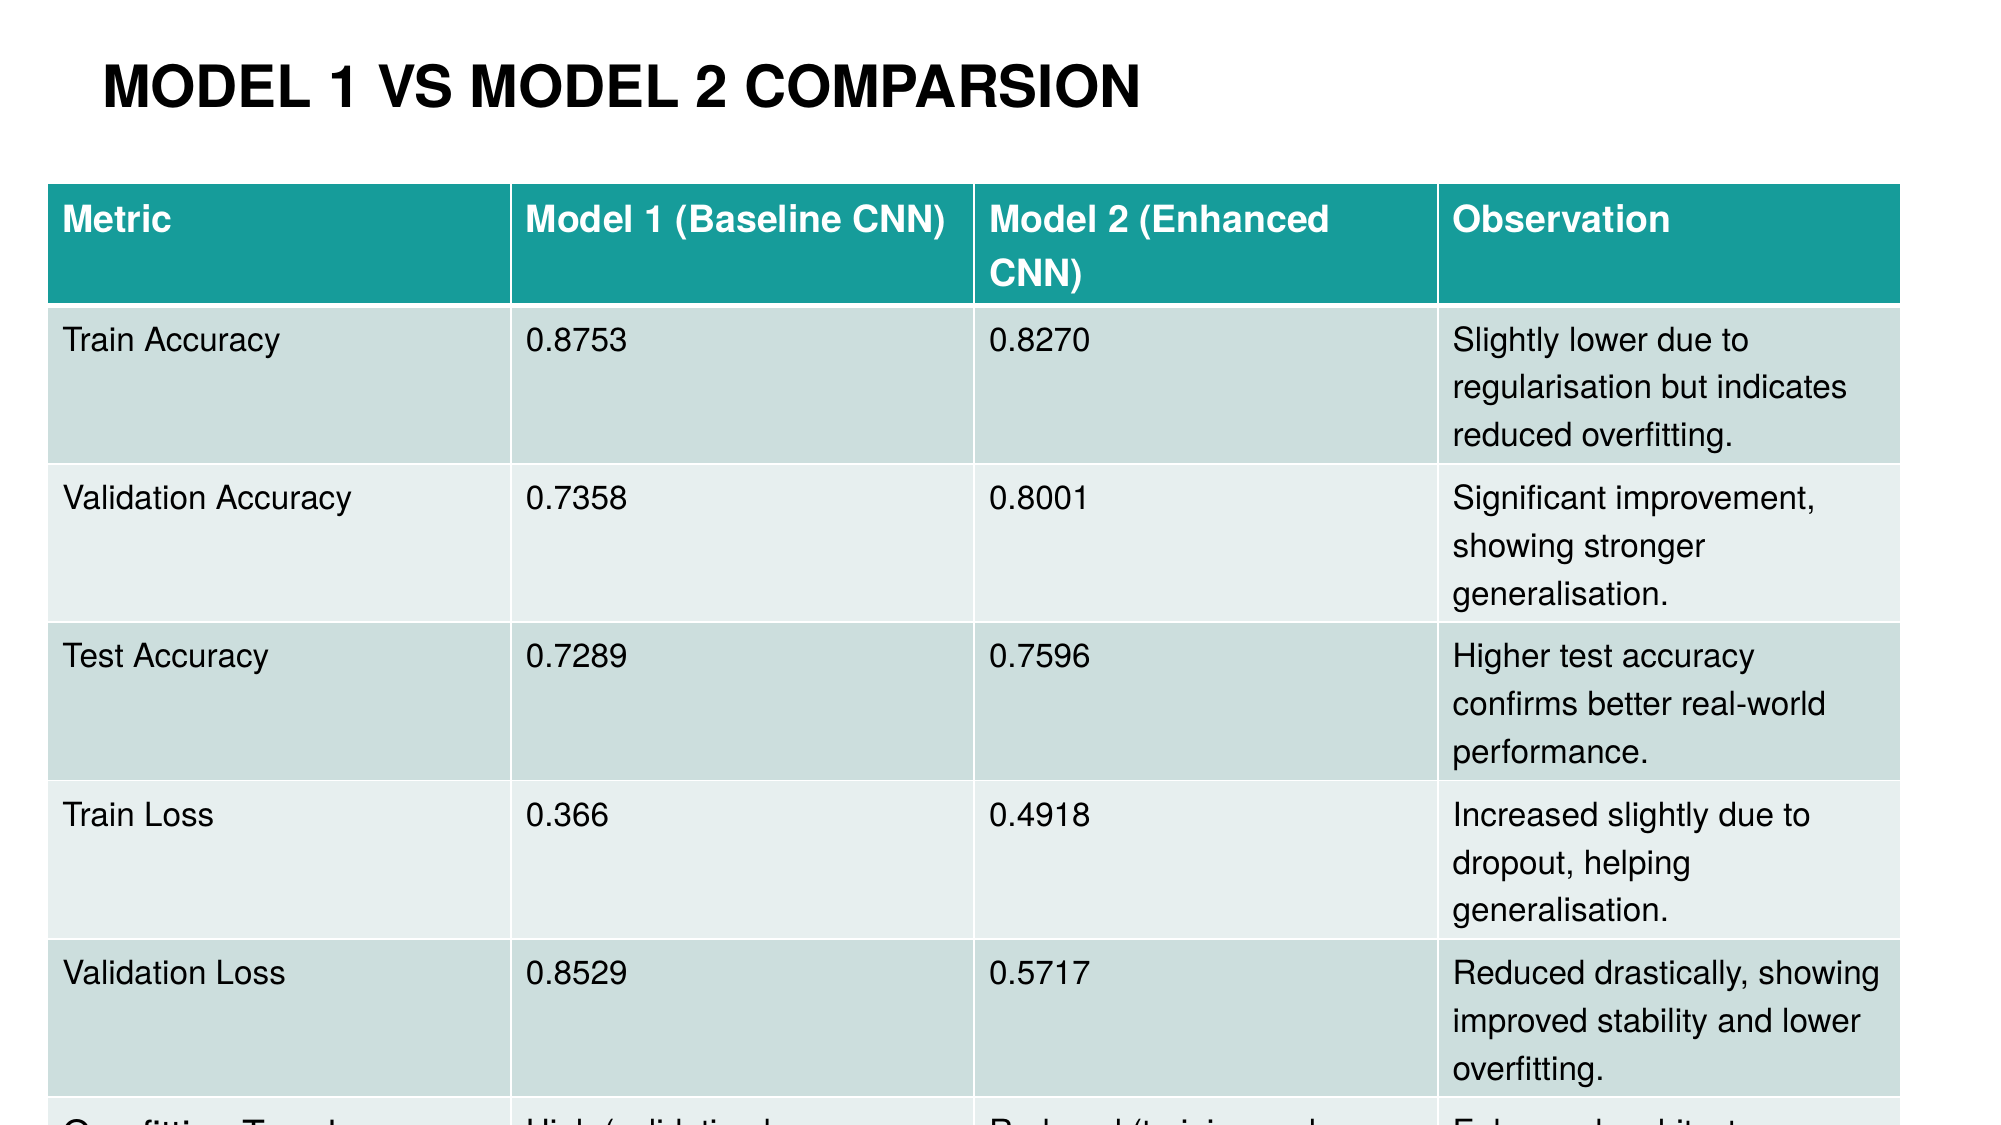

# MODEL 1 VS MODEL 2 COMPARSION
| Metric | Model 1 (Baseline CNN) | Model 2 (Enhanced CNN) | Observation |
| --- | --- | --- | --- |
| Train Accuracy | 0.8753 | 0.8270 | Slightly lower due to regularisation but indicates reduced overfitting. |
| Validation Accuracy | 0.7358 | 0.8001 | Significant improvement, showing stronger generalisation. |
| Test Accuracy | 0.7289 | 0.7596 | Higher test accuracy confirms better real-world performance. |
| Train Loss | 0.366 | 0.4918 | Increased slightly due to dropout, helping generalisation. |
| Validation Loss | 0.8529 | 0.5717 | Reduced drastically, showing improved stability and lower overfitting. |
| Overfitting Trend | High (validation loss increased) | Reduced (training and validation closely aligned) | Enhanced architecture improved balance. |